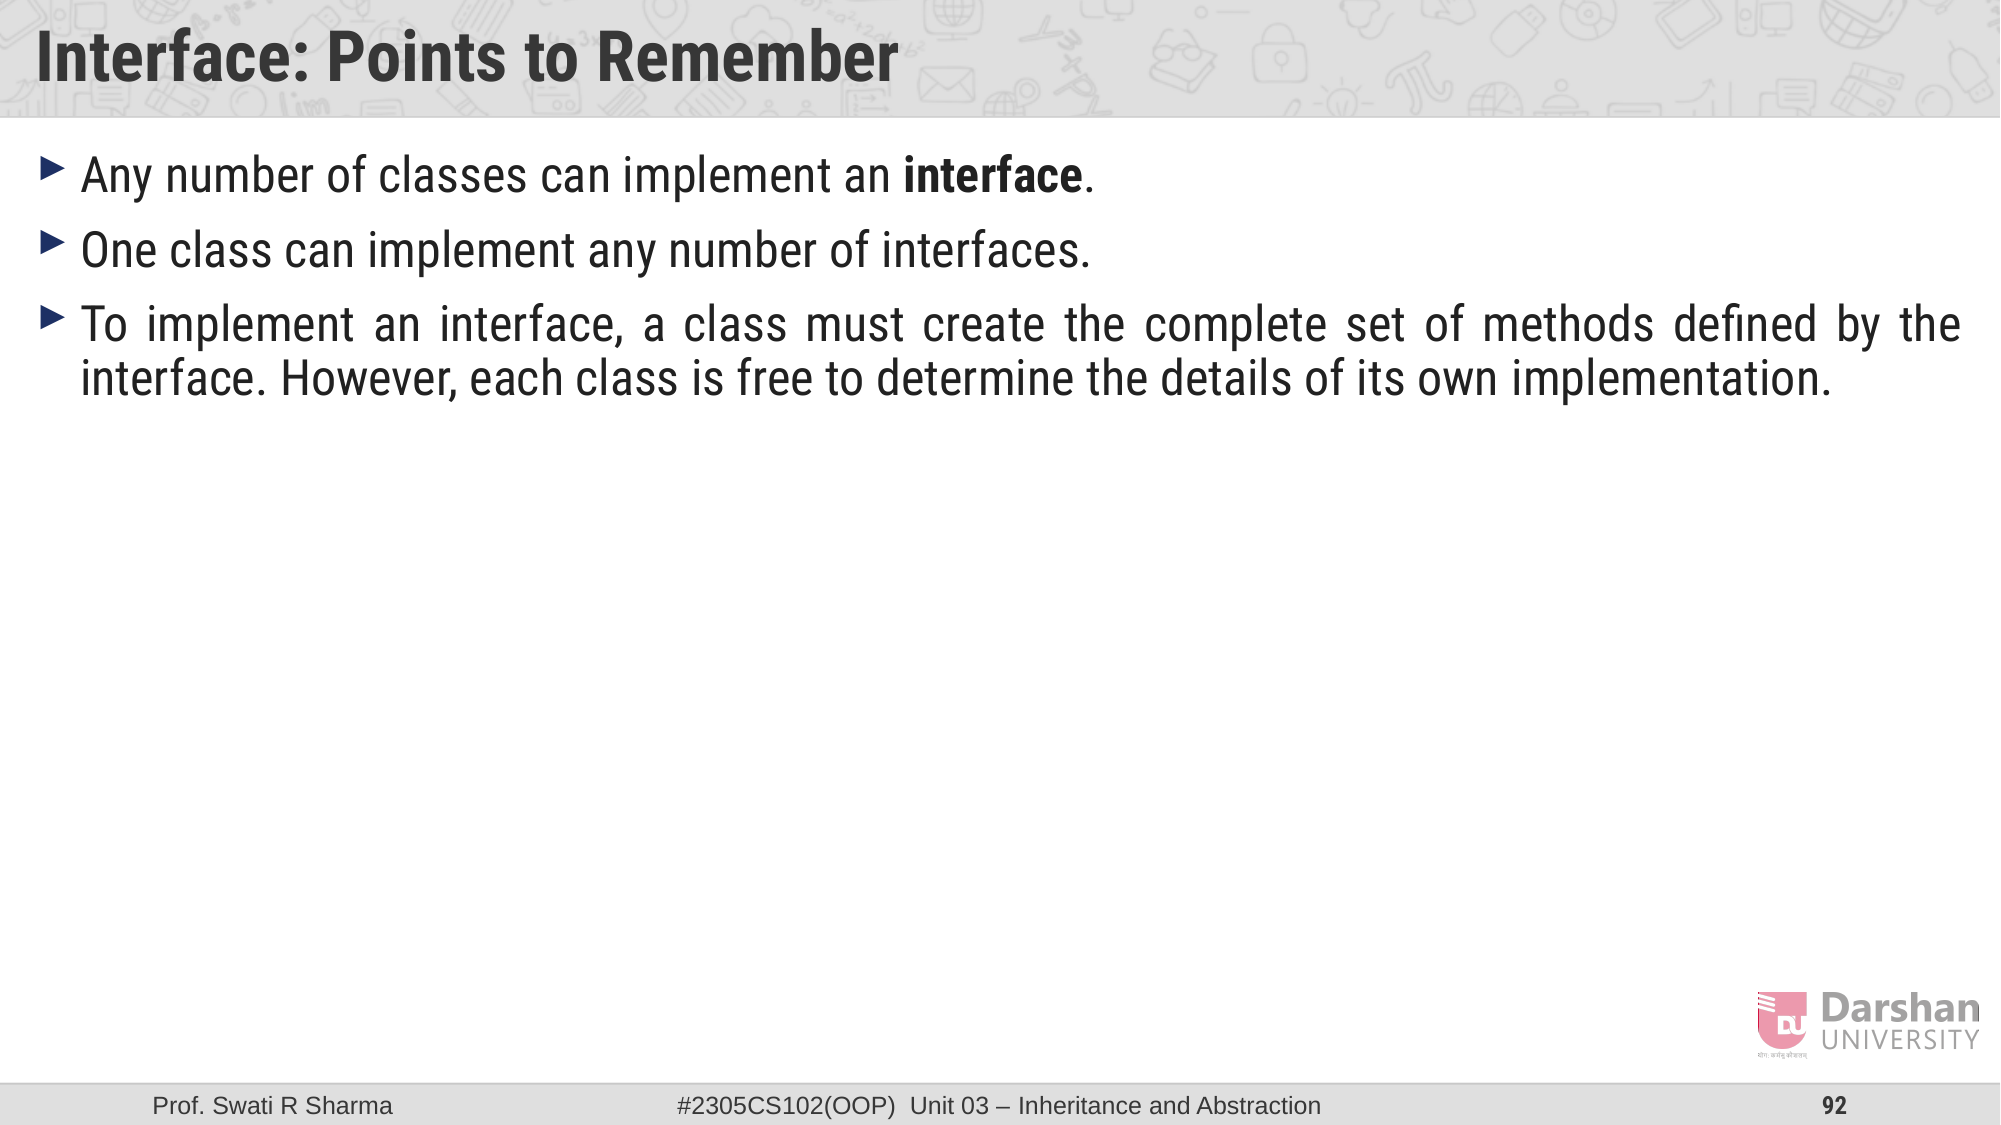

# Interface: Points to Remember
Any number of classes can implement an interface.
One class can implement any number of interfaces.
To implement an interface, a class must create the complete set of methods defined by the interface. However, each class is free to determine the details of its own implementation.